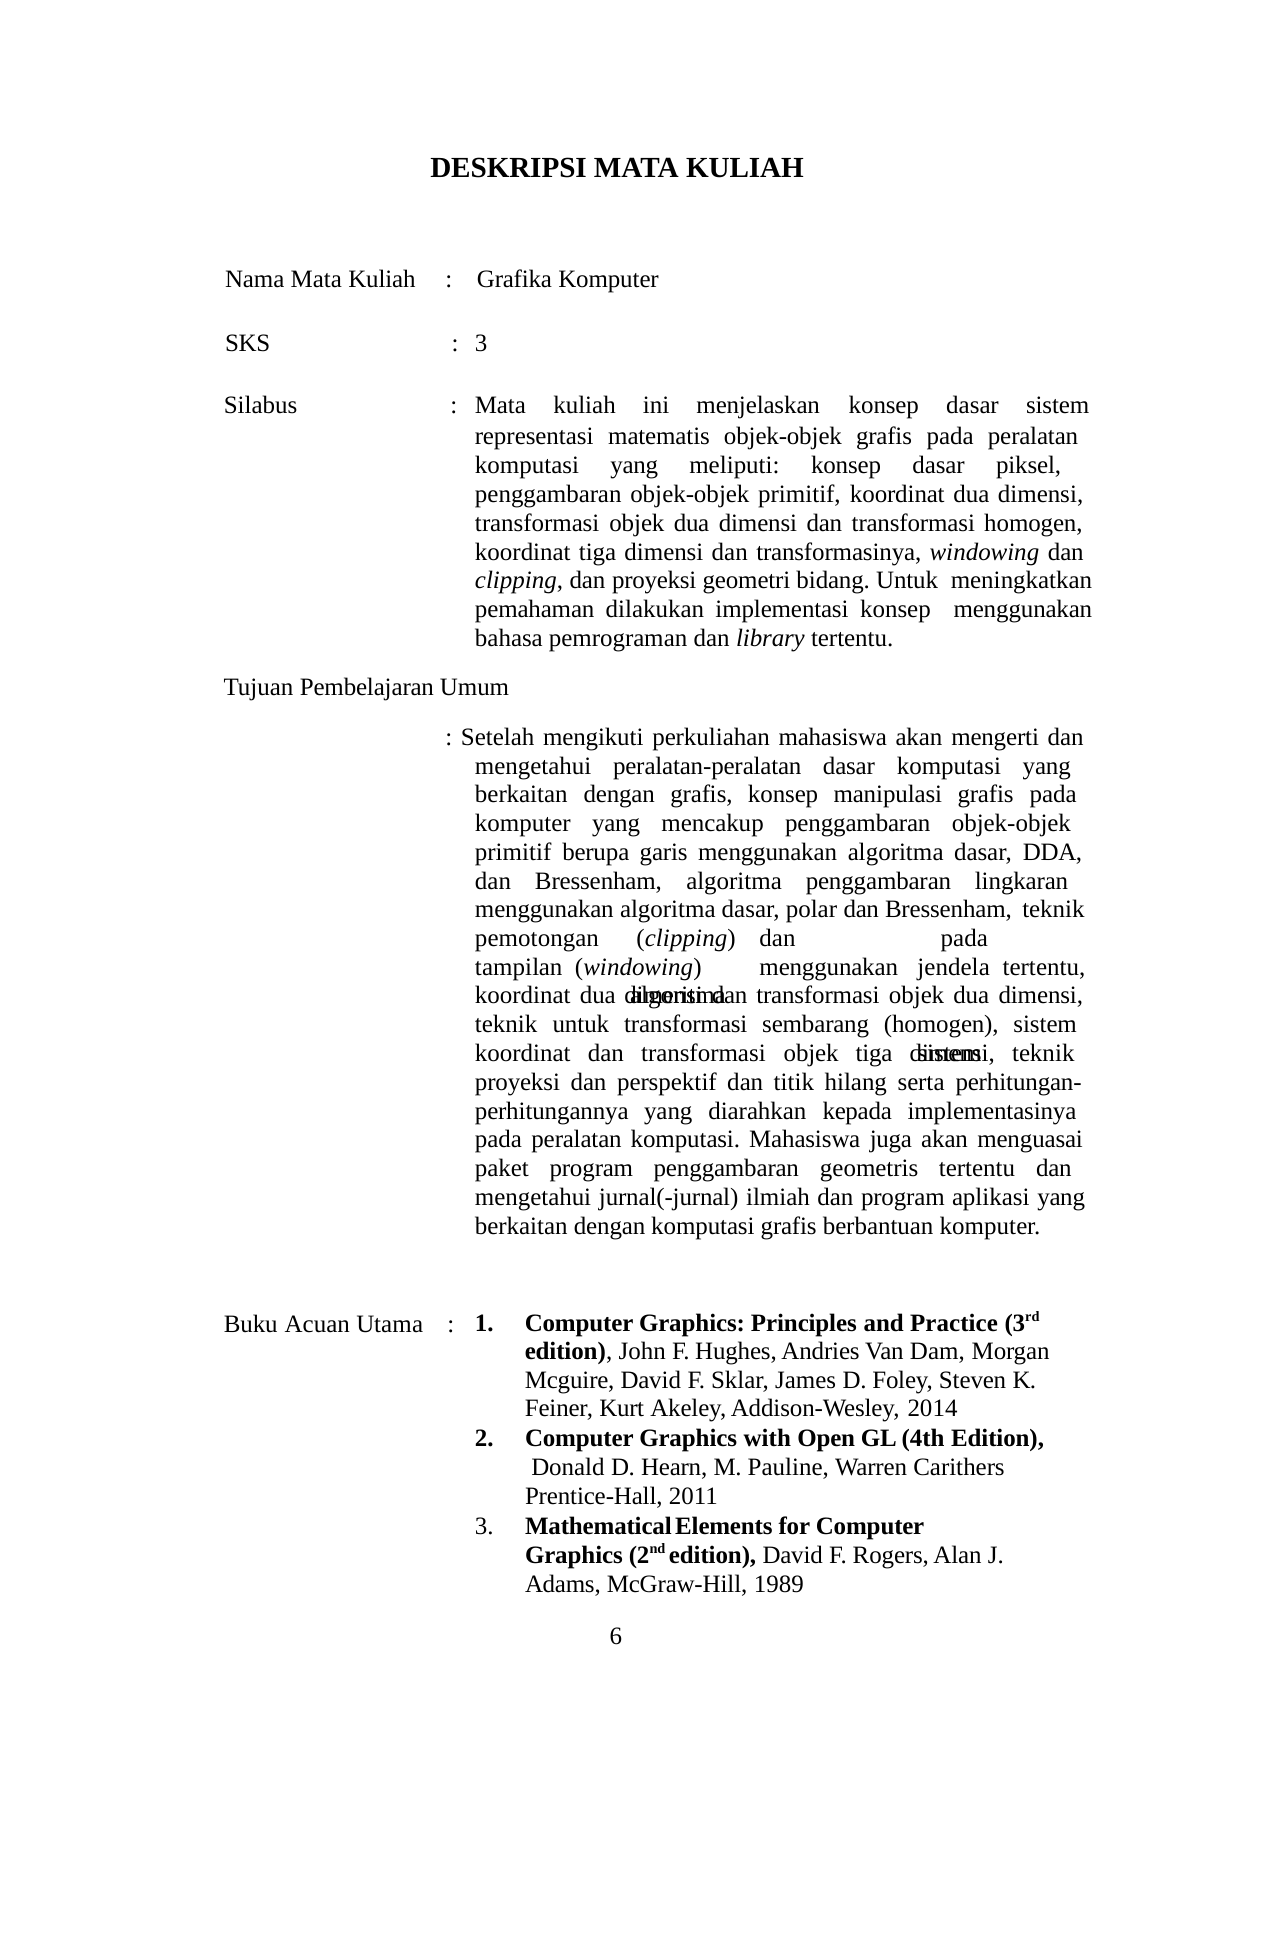

DESKRIPSI MATA KULIAH
Nama Mata Kuliah
:	Grafika Komputer
| SKS : | 3 |  |  |  |  |  |  |
| --- | --- | --- | --- | --- | --- | --- | --- |
| Silabus : | Mata | kuliah | ini | menjelaskan | konsep | dasar | sistem |
representasi matematis objek-objek grafis pada peralatan  komputasi yang meliputi: konsep dasar piksel,  penggambaran objek-objek primitif, koordinat dua dimensi,  transformasi objek dua dimensi dan transformasi homogen,  koordinat tiga dimensi dan transformasinya, windowing dan  clipping, dan proyeksi geometri bidang. Untuk  meningkatkan pemahaman dilakukan implementasi konsep  menggunakan bahasa pemrograman dan library tertentu.
Tujuan Pembelajaran Umum
: Setelah mengikuti perkuliahan mahasiswa akan mengerti dan  mengetahui peralatan-peralatan dasar komputasi yang  berkaitan dengan grafis, konsep manipulasi grafis pada  komputer yang mencakup penggambaran objek-objek  primitif berupa garis menggunakan algoritma dasar, DDA,  dan Bressenham, algoritma penggambaran lingkaran  menggunakan algoritma dasar, polar dan Bressenham, teknik
pemotongan	 (clipping)	dan		tampilan  (windowing)	menggunakan	algoritma
pada	jendela  tertentu,		sistem
koordinat dua dimensi dan transformasi objek dua dimensi,  teknik untuk transformasi sembarang (homogen), sistem  koordinat dan transformasi objek tiga dimensi, teknik  proyeksi dan perspektif dan titik hilang serta perhitungan-  perhitungannya yang diarahkan kepada implementasinya  pada peralatan komputasi. Mahasiswa juga akan menguasai  paket program penggambaran geometris tertentu dan  mengetahui jurnal(-jurnal) ilmiah dan program aplikasi yang  berkaitan dengan komputasi grafis berbantuan komputer.
Buku Acuan Utama	:
Computer Graphics: Principles and Practice (3rd  edition), John F. Hughes, Andries Van Dam, Morgan  Mcguire, David F. Sklar, James D. Foley, Steven K.  Feiner, Kurt Akeley, Addison-Wesley, 2014
Computer Graphics with Open GL (4th Edition),  Donald D. Hearn, M. Pauline, Warren Carithers  Prentice-Hall, 2011
3.	Mathematical	Elements for Computer  Graphics (2nd edition), David F. Rogers, Alan J.  Adams, McGraw-Hill, 1989
6